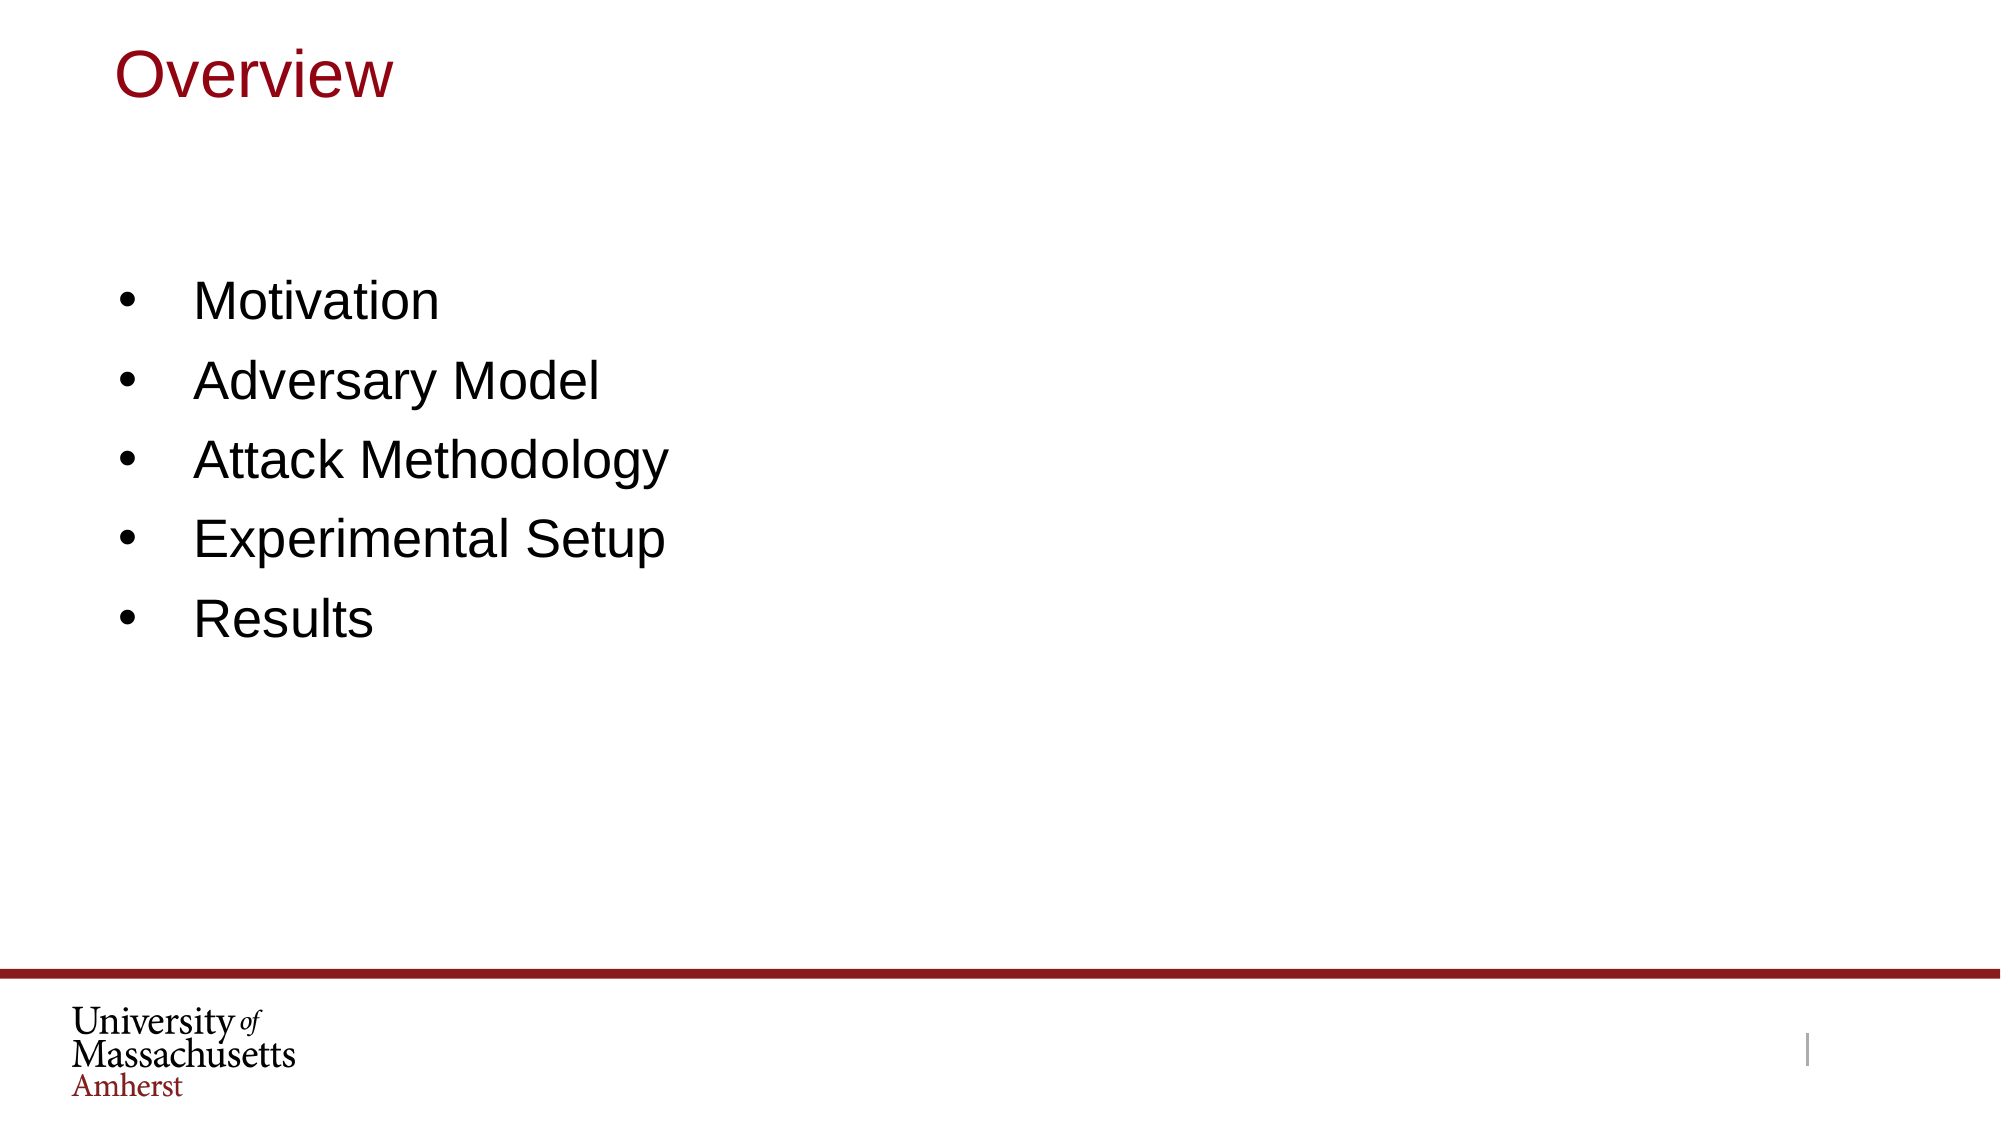

# Overview
Motivation
Adversary Model
Attack Methodology
Experimental Setup
Results